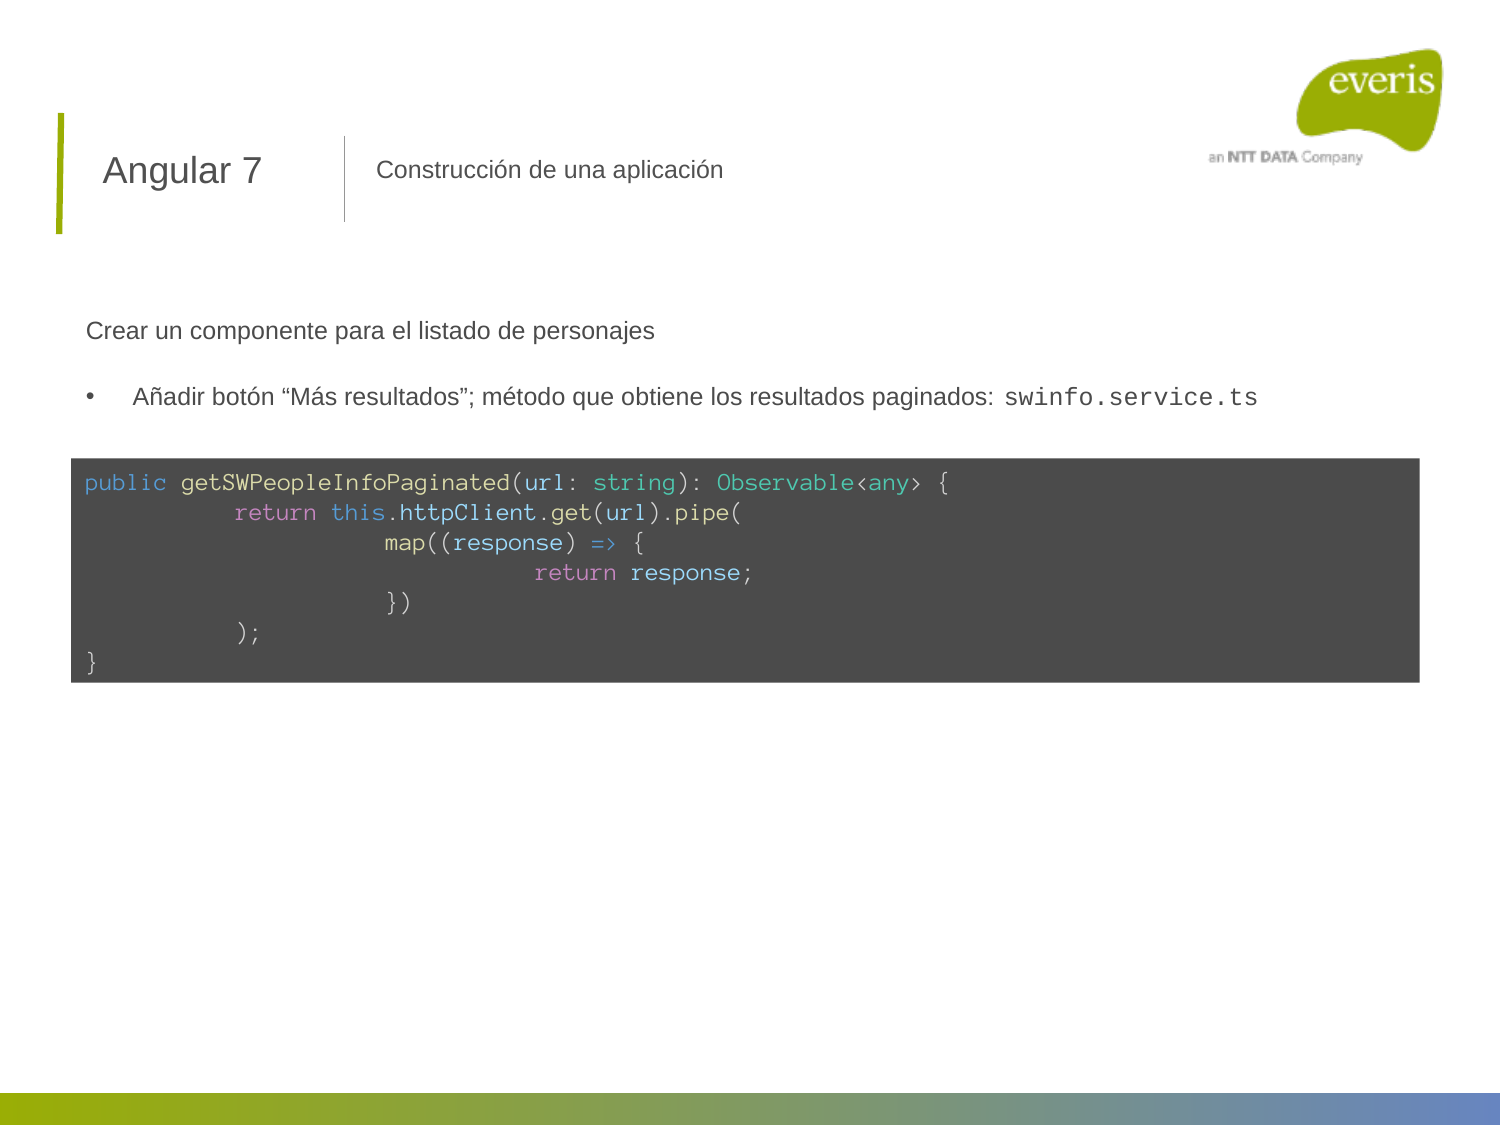

Angular 7
Construcción de una aplicación
Crear un componente para el listado de personajes
Añadir botón “Más resultados”; método que obtiene los resultados paginados: swinfo.service.ts

public getSWPeopleInfoPaginated(url: string): Observable<any> {
	return this.httpClient.get(url).pipe(
		map((response) => {
			return response;
		})
	);
}